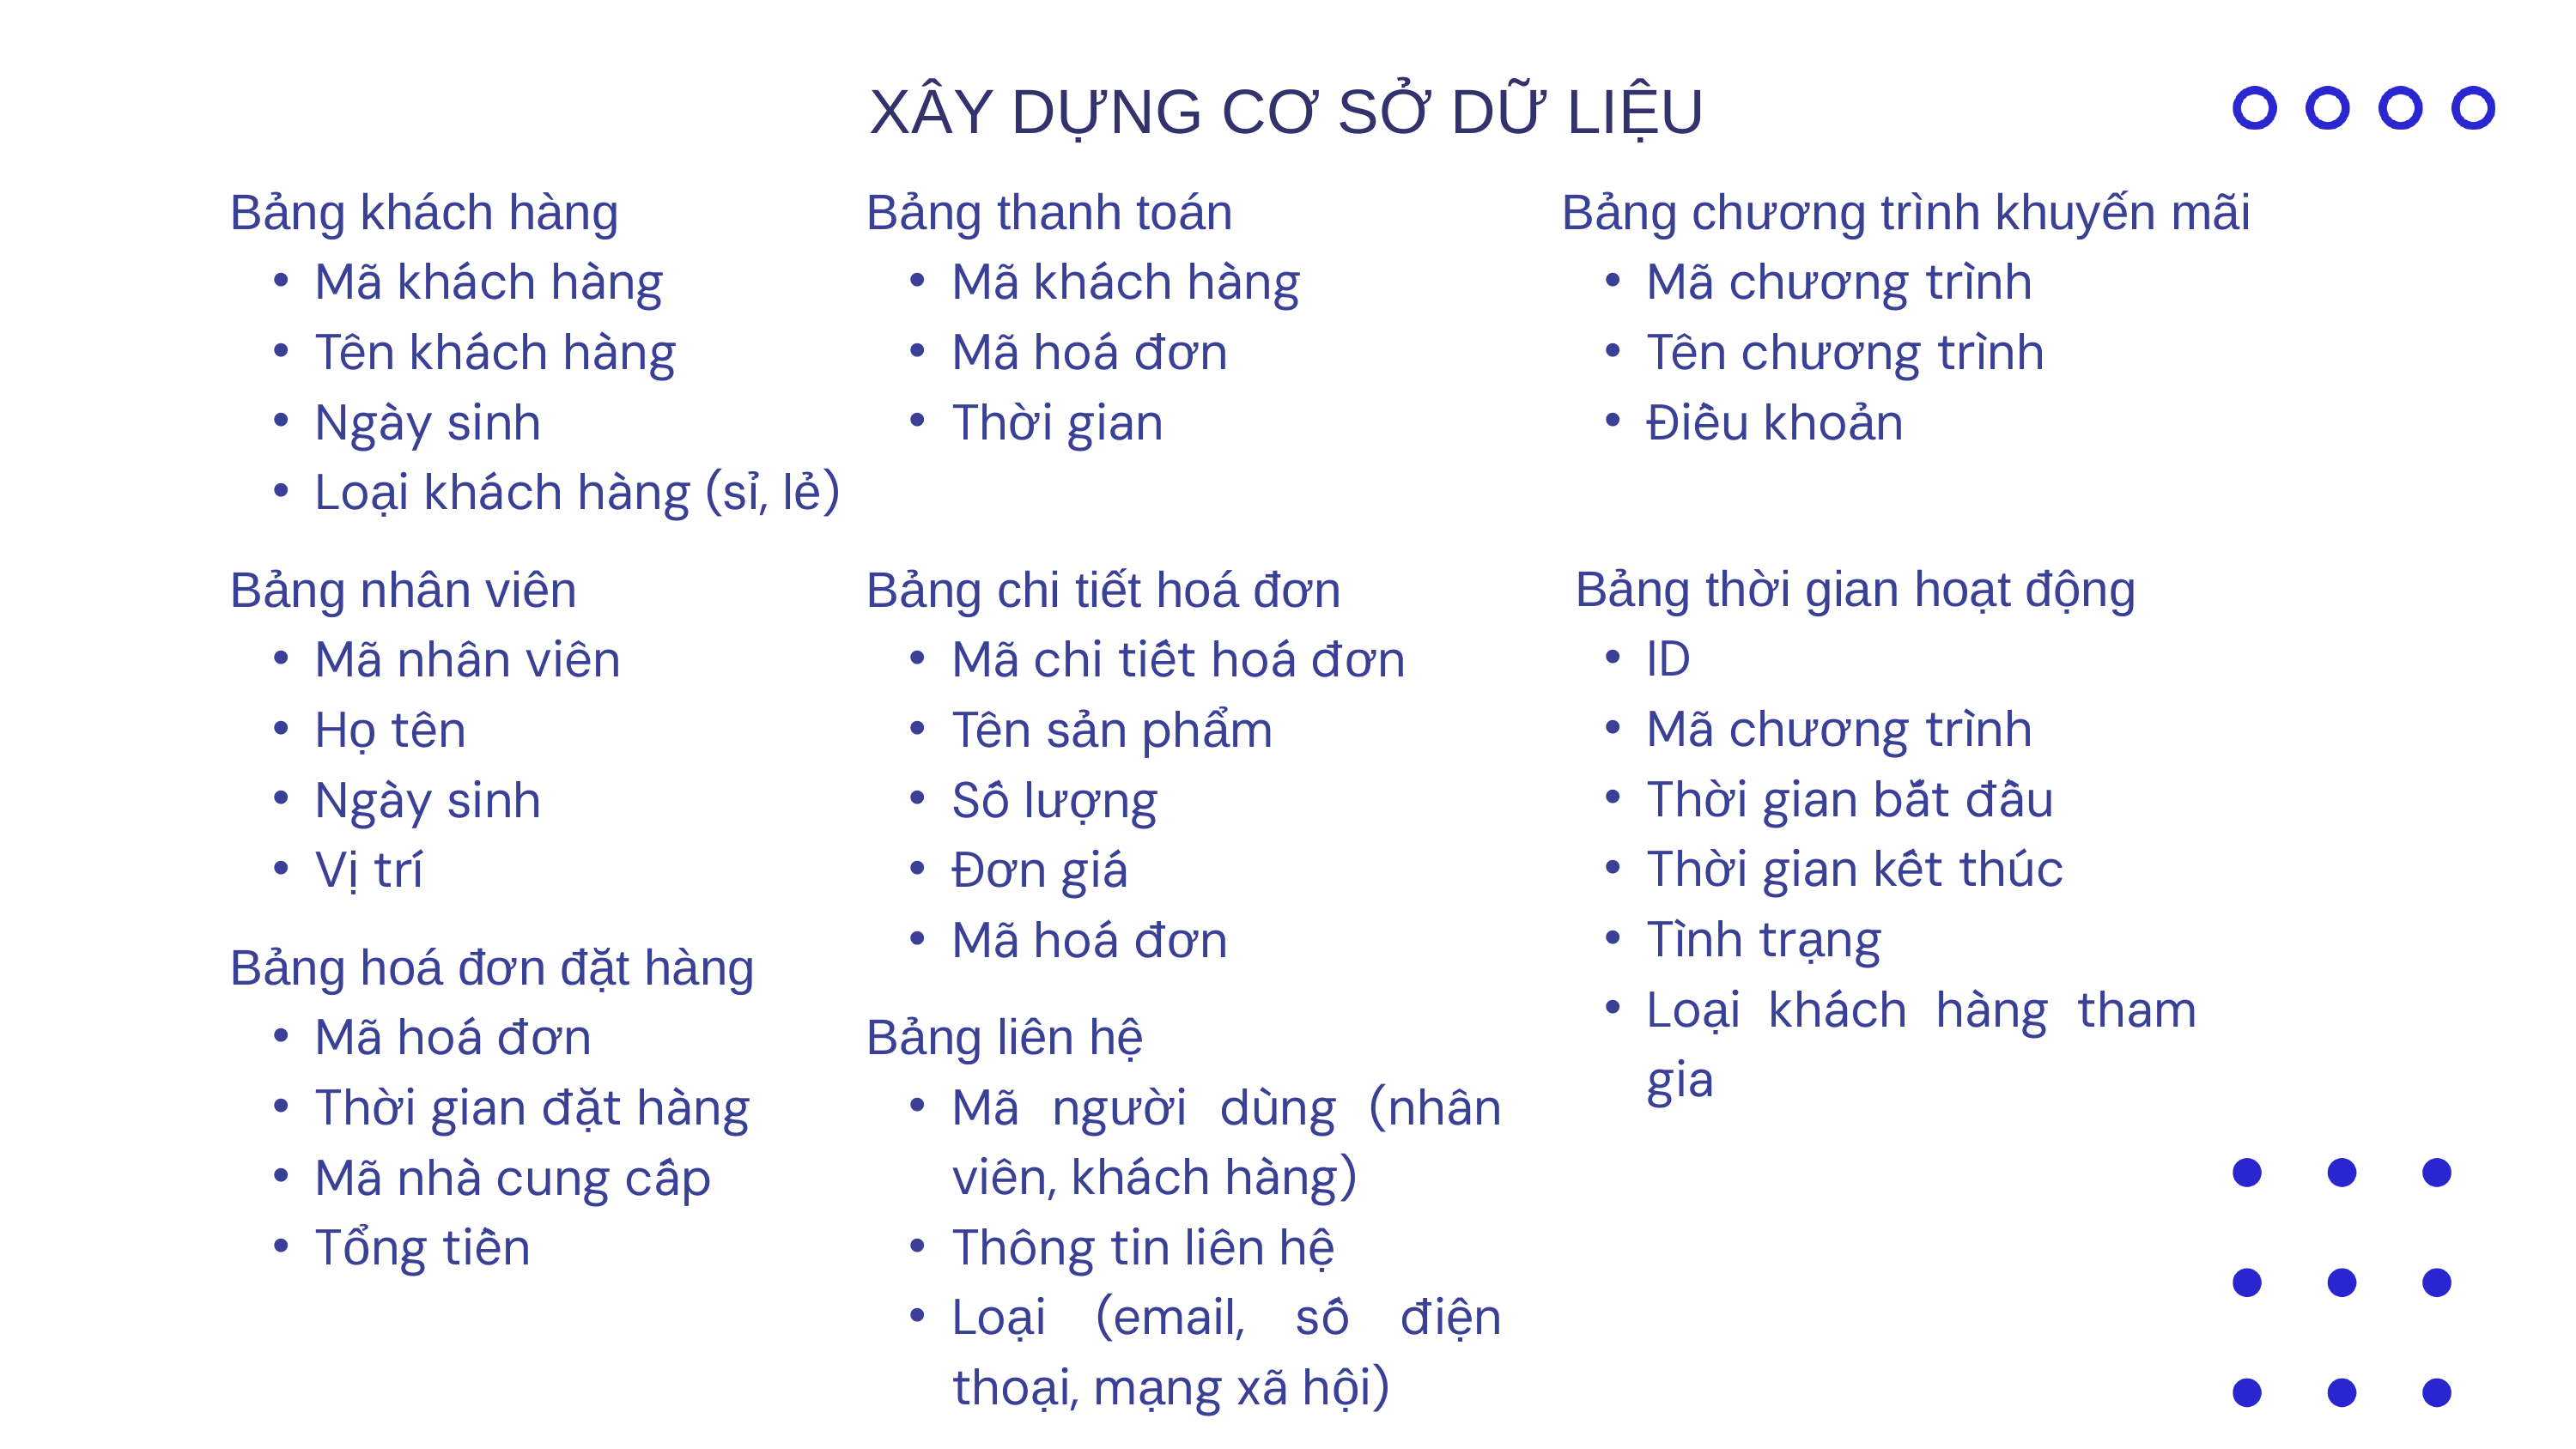

XÂY DỰNG CƠ SỞ DỮ LIỆU

Bảng khách hàng
Mã khách hàng
Tên khách hàng
Ngày sinh
Loại khách hàng (sỉ, lẻ)
Bảng thanh toán
Mã khách hàng
Mã hoá đơn
Thời gian
Bảng chương trình khuyến mãi
Mã chương trình
Tên chương trình
Điều khoản
 Bảng thời gian hoạt động
ID
Mã chương trình
Thời gian bắt đầu
Thời gian kết thúc
Tình trạng
Loại khách hàng tham gia
Bảng nhân viên
Mã nhân viên
Họ tên
Ngày sinh
Vị trí
Bảng chi tiết hoá đơn
Mã chi tiết hoá đơn
Tên sản phẩm
Số lượng
Đơn giá
Mã hoá đơn
Bảng hoá đơn đặt hàng
Mã hoá đơn
Thời gian đặt hàng
Mã nhà cung cấp
Tổng tiền
Bảng liên hệ
Mã người dùng (nhân viên, khách hàng)
Thông tin liên hệ
Loại (email, số điện thoại, mạng xã hội)